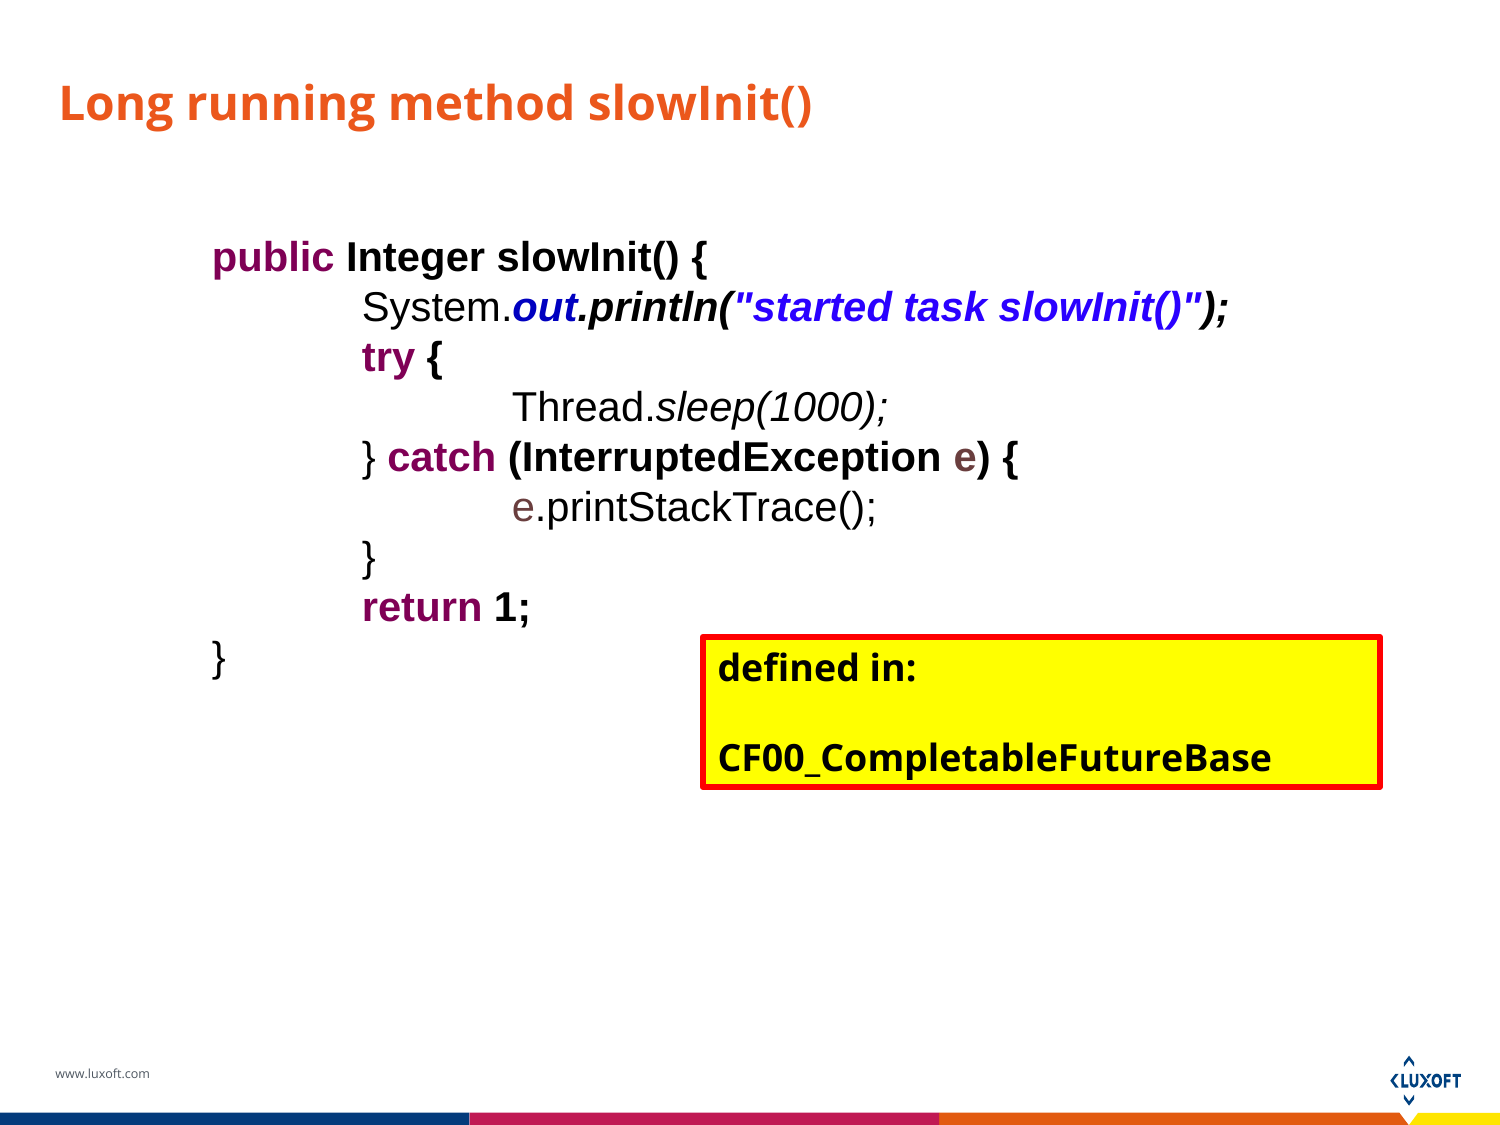

# Long running method slowInit()
	public Integer slowInit() {
		System.out.println("started task slowInit()");
		try {
			Thread.sleep(1000);
		} catch (InterruptedException e) {
			e.printStackTrace();
		}
		return 1;
	}

defined in:
	CF00_CompletableFutureBase